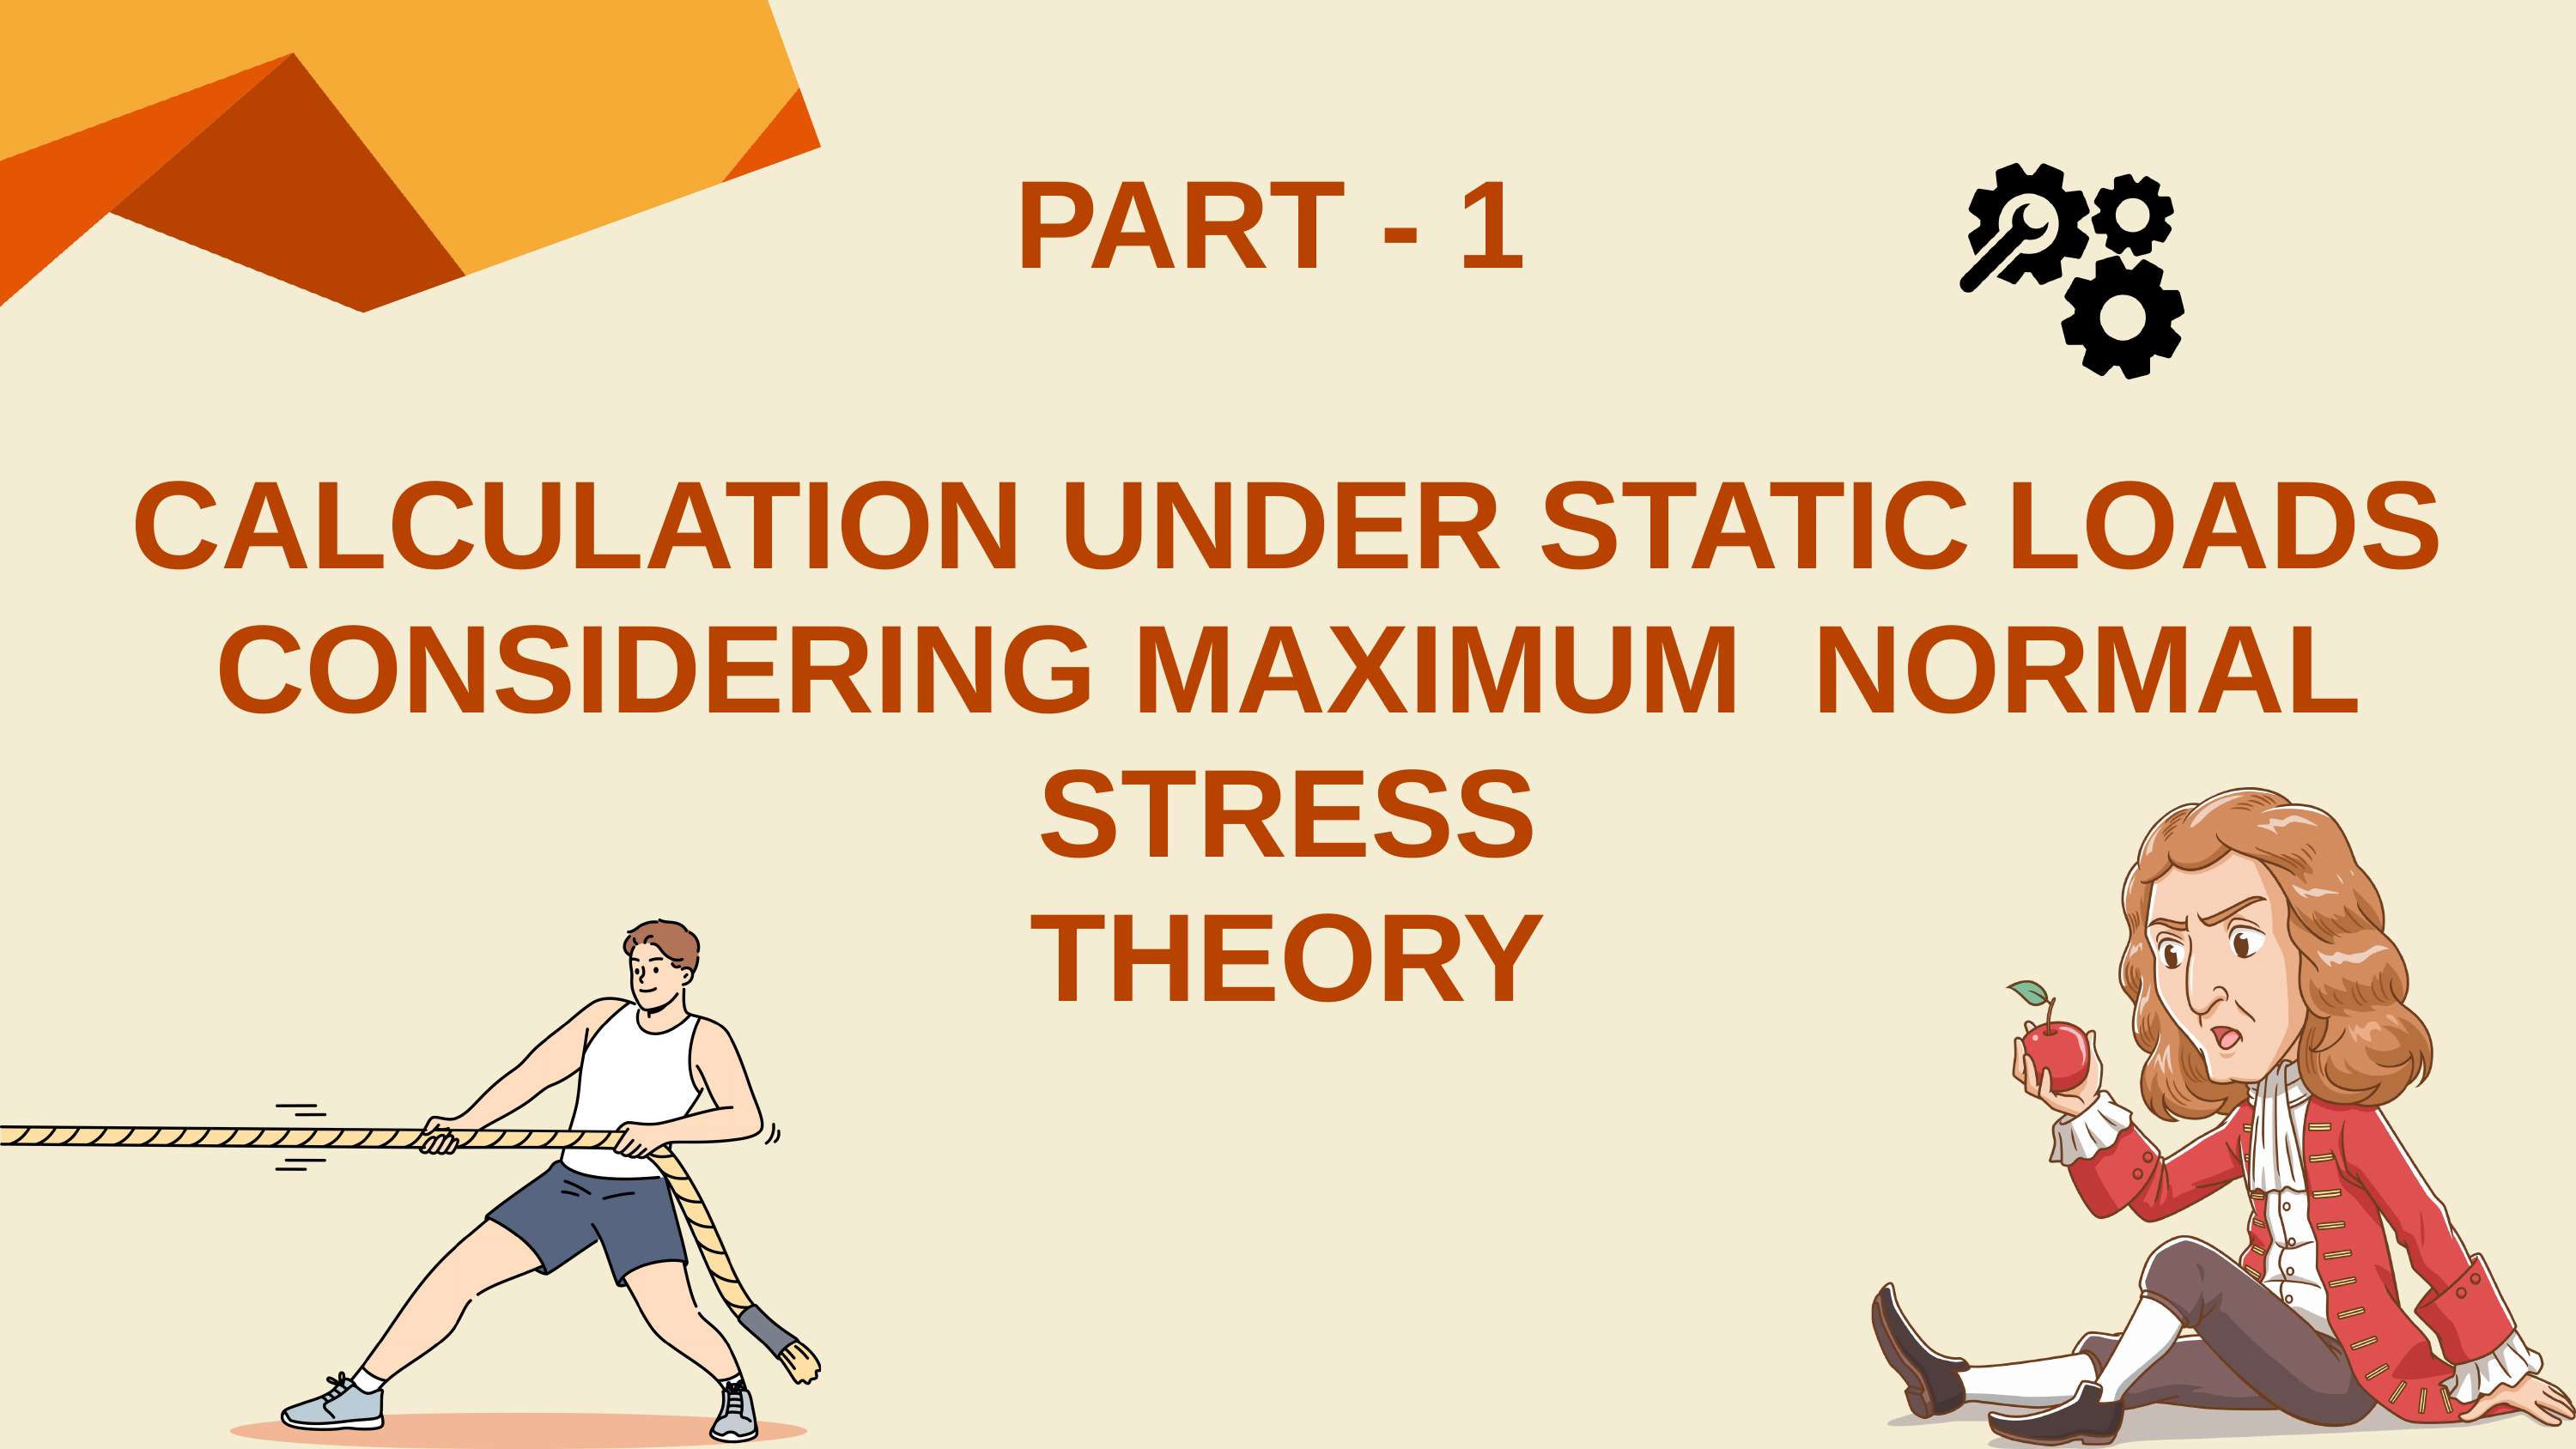

PART - 1

CALCULATION UNDER STATIC LOADS CONSIDERING MAXIMUM  NORMAL STRESS
THEORY